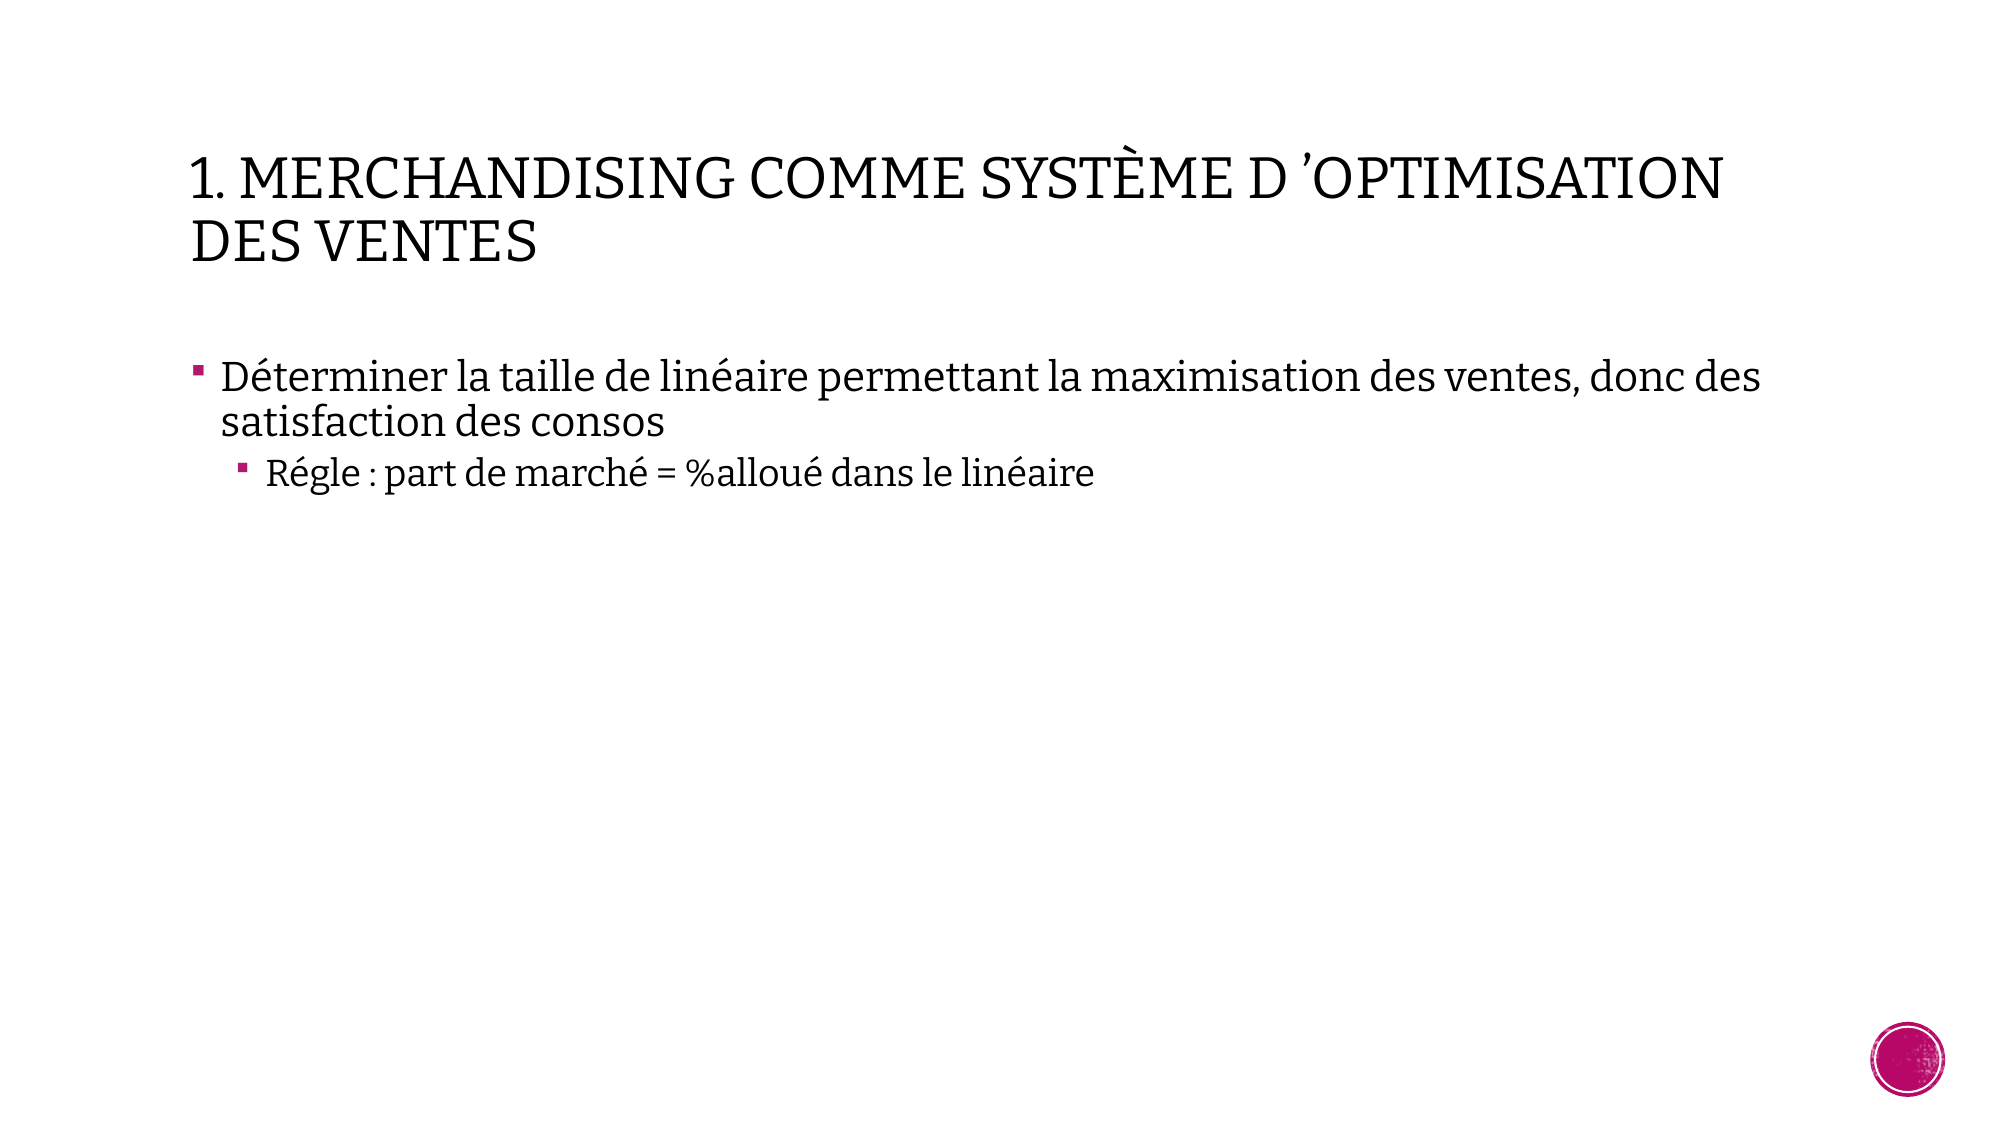

# 1. Merchandising comme système d ’optimisation des ventes
Déterminer la taille de linéaire permettant la maximisation des ventes, donc des satisfaction des consos
Régle : part de marché = %alloué dans le linéaire